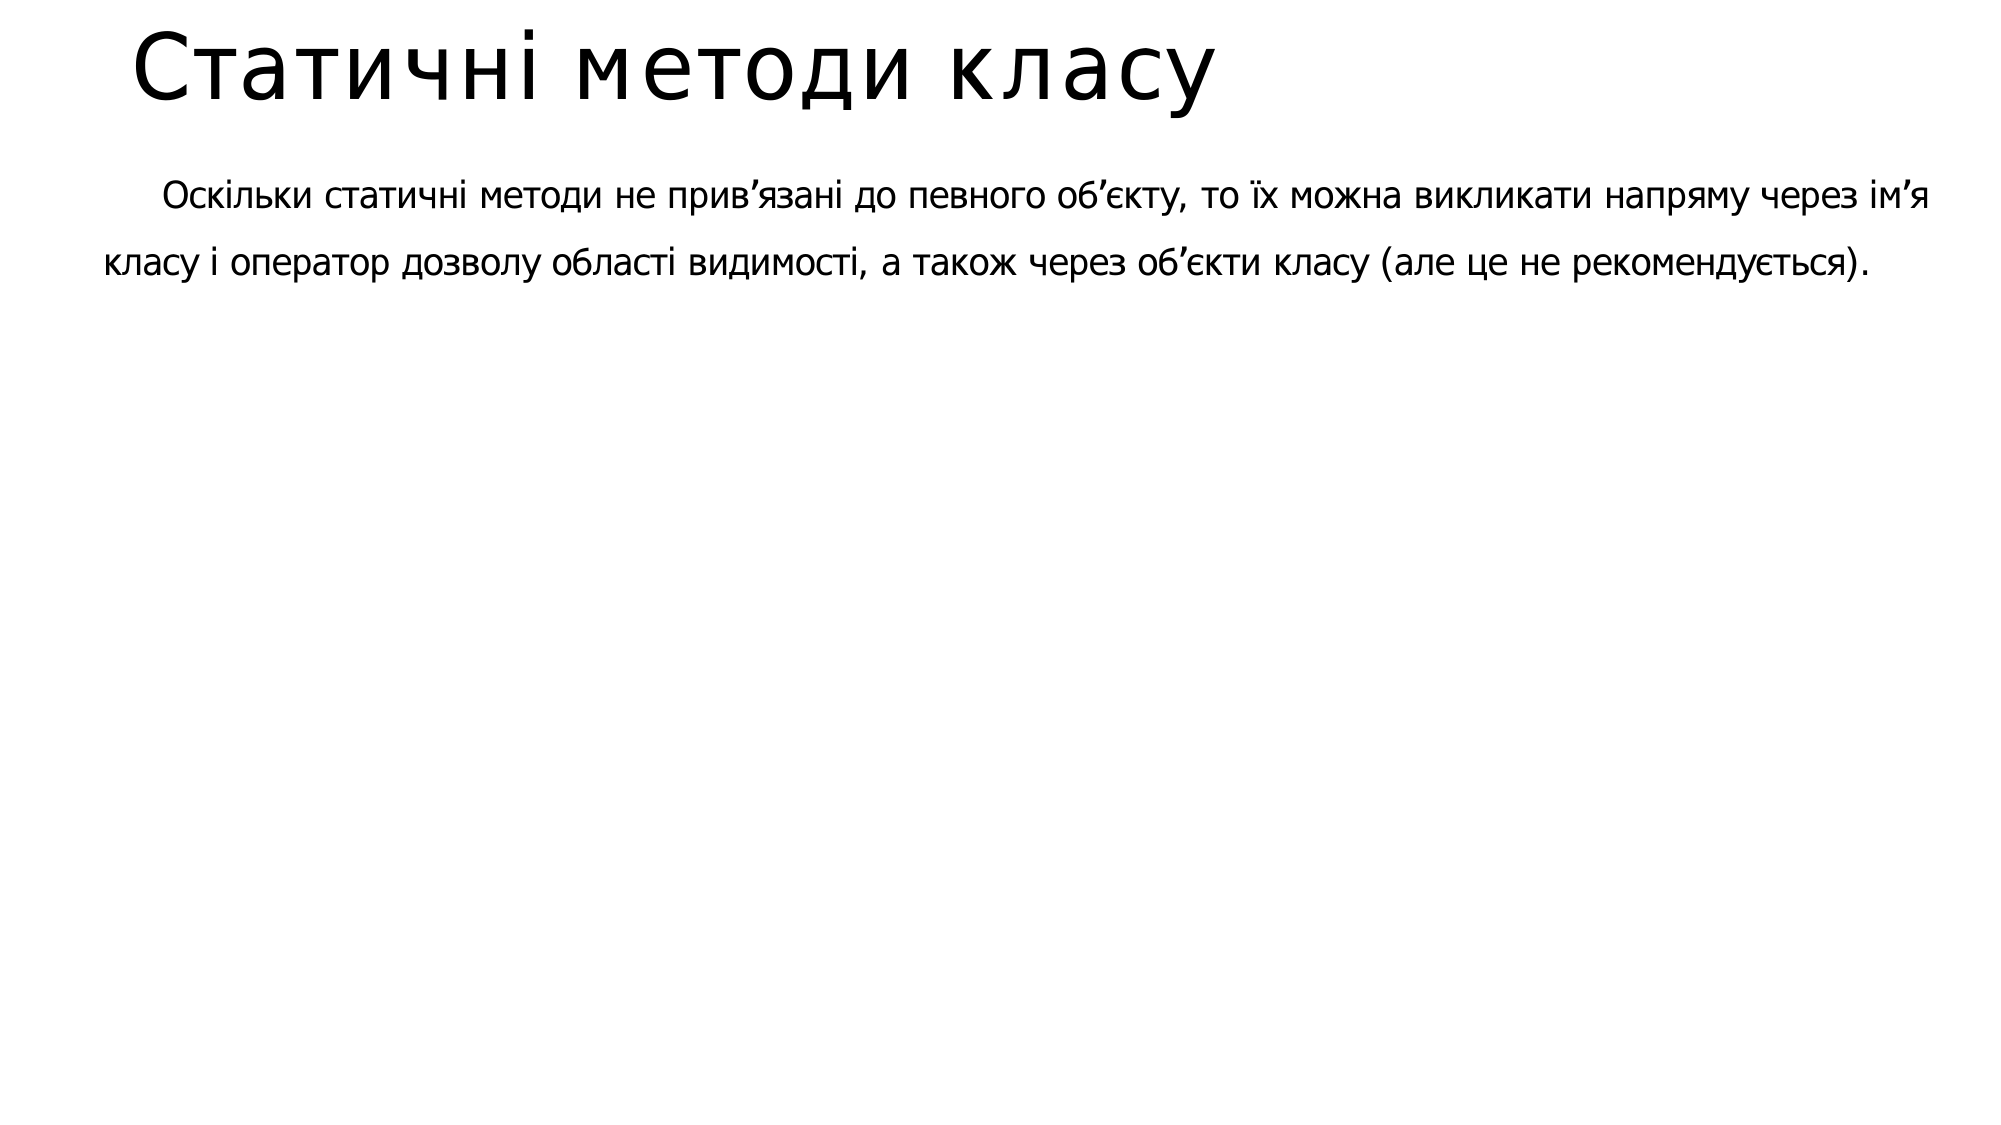

# Статичні методи класу
Оскільки статичні методи не прив’язані до певного об’єкту, то їх можна викликати напряму через ім’я класу і оператор дозволу області видимості, а також через об’єкти класу (але це не рекомендується).